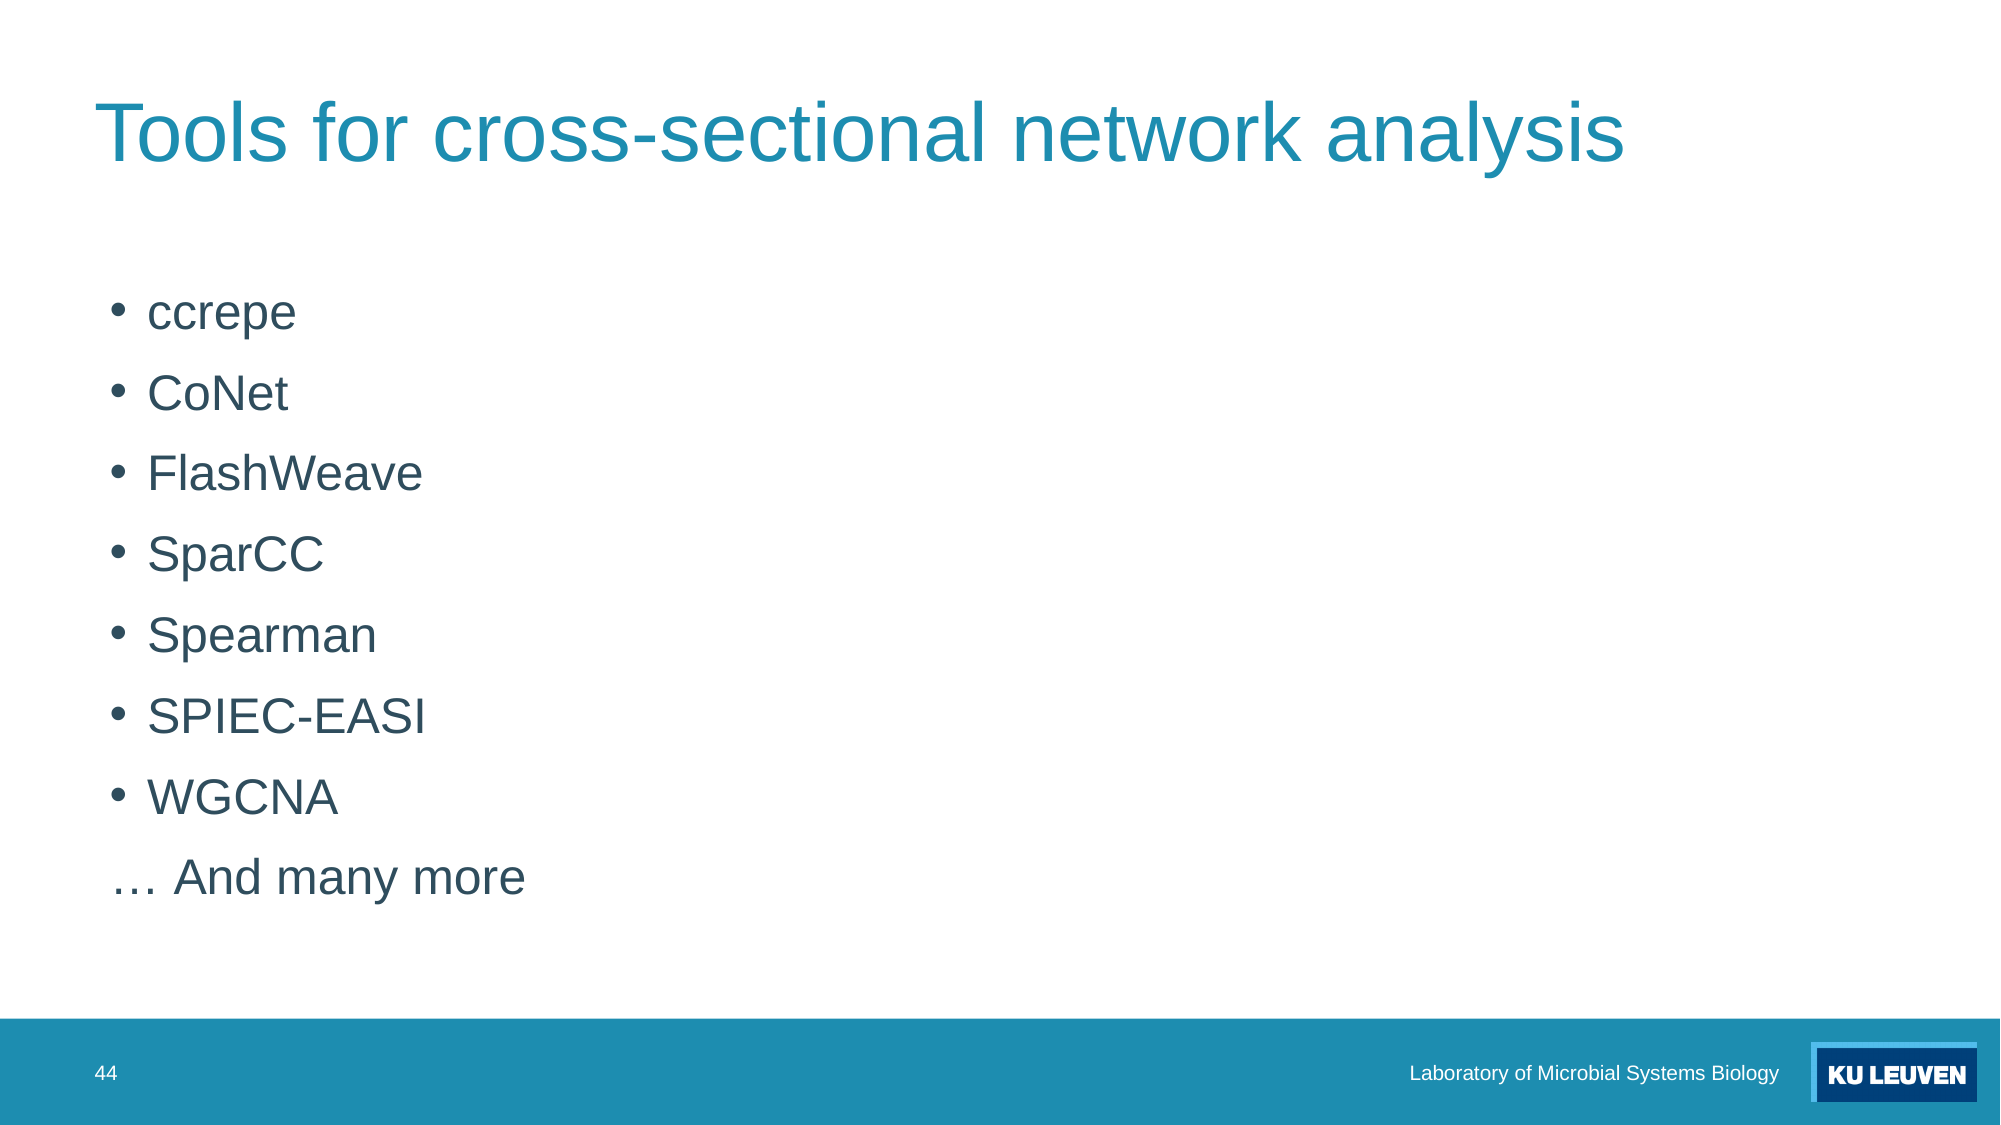

# Tools for cross-sectional network analysis
ccrepe
CoNet
FlashWeave
SparCC
Spearman
SPIEC-EASI
WGCNA
… And many more
44
Laboratory of Microbial Systems Biology